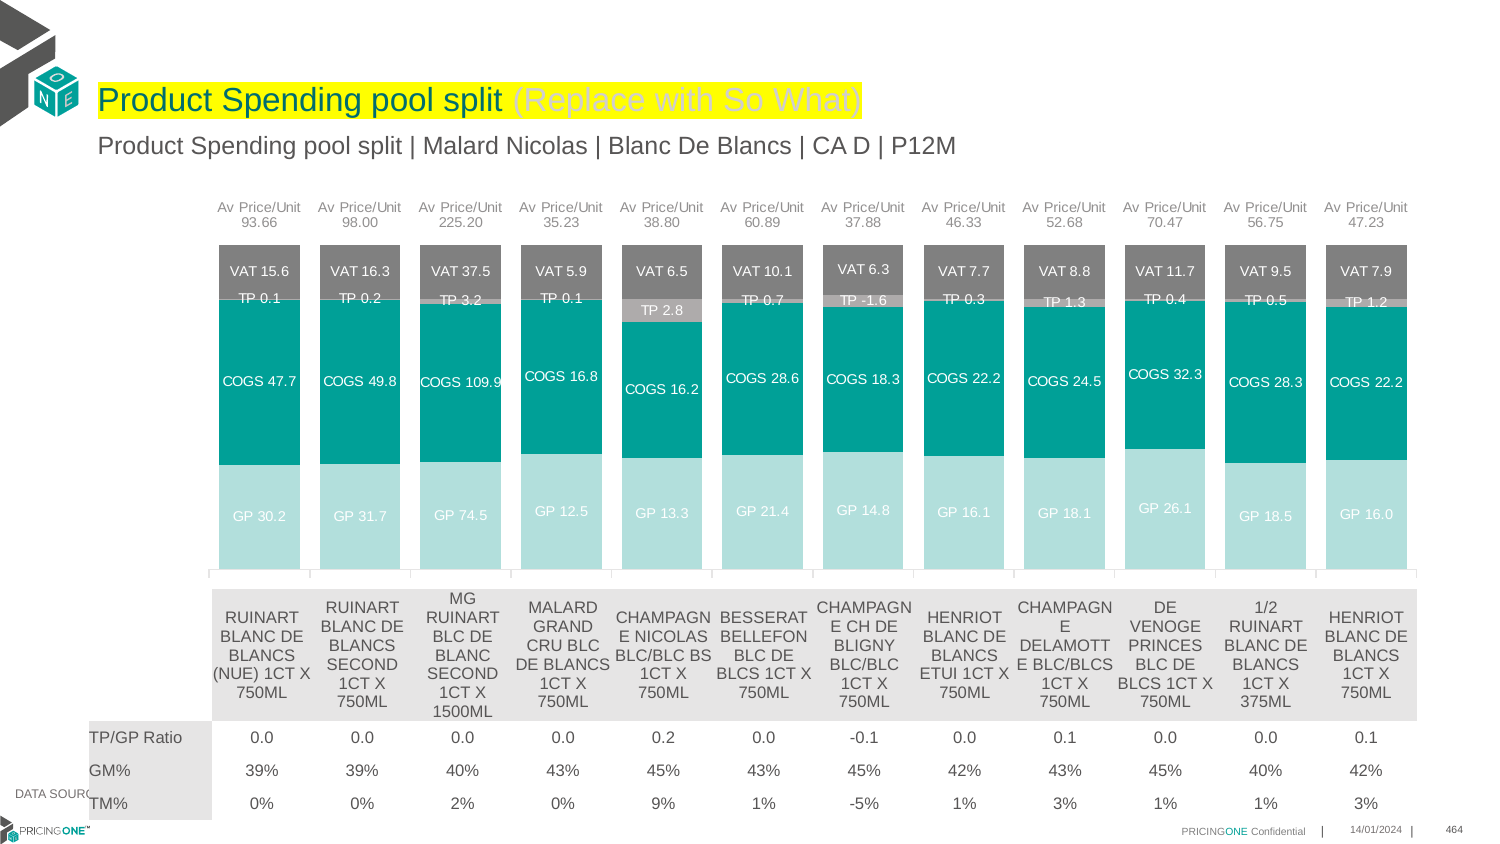

# Product Spending pool split (Replace with So What)
Product Spending pool split | Malard Nicolas | Blanc De Blancs | CA D | P12M

### Chart

| Category | GP | COGS | TP | VAT |
|---|---|---|---|---|
| Av Price/Unit 93.66 | 30.20870949152543 | 47.716115932203394 | 0.1289881355932181 | 15.610762711864417 |
| Av Price/Unit 98.00 | 31.72265995075913 | 49.753360279031604 | 0.1937239912460882 | 16.333948844207352 |
| Av Price/Unit 225.20 | 74.52362124352332 | 109.92799999999995 | 3.216772538860141 | 37.53367875647665 |
| Av Price/Unit 35.23 | 12.517985814054999 | 16.769055827149714 | 0.07204463844027842 | 5.871817255928995 |
| Av Price/Unit 38.80 | 13.328177029464824 | 16.205999999999996 | 2.8019624774503953 | 6.467227901383039 |
| Av Price/Unit 60.89 | 21.39883076923077 | 28.608273504273505 | 0.7336364672364653 | 10.148148148148145 |
| Av Price/Unit 37.88 | 14.809808357628766 | 18.317924878522838 | -1.5574384515711053 | 6.314058956916098 |
| Av Price/Unit 46.33 | 16.11150795755968 | 22.150591777188325 | 0.34311688770998927 | 7.721043324491597 |
| Av Price/Unit 52.68 | 18.127689660743133 | 24.513651050080778 | 1.256074474959611 | 8.779483037156705 |
| Av Price/Unit 70.47 | 26.116111711711717 | 32.252426126126124 | 0.3577523523523567 | 11.745245245245249 |
| Av Price/Unit 56.75 | 18.502632843137253 | 28.26613725490196 | 0.518811601307199 | 9.457516339869276 |
| Av Price/Unit 47.23 | 15.95994929577465 | 22.212171830985913 | 1.1862513302034472 | 7.871674491392798 |
|  | RUINART BLANC DE BLANCS (NUE) 1CT X 750ML | RUINART BLANC DE BLANCS SECOND 1CT X 750ML | MG RUINART BLC DE BLANC SECOND 1CT X 1500ML | MALARD GRAND CRU BLC DE BLANCS 1CT X 750ML | CHAMPAGNE NICOLAS BLC/BLC BS 1CT X 750ML | BESSERAT BELLEFON BLC DE BLCS 1CT X 750ML | CHAMPAGNE CH DE BLIGNY BLC/BLC 1CT X 750ML | HENRIOT BLANC DE BLANCS ETUI 1CT X 750ML | CHAMPAGNE DELAMOTTE BLC/BLCS 1CT X 750ML | DE VENOGE PRINCES BLC DE BLCS 1CT X 750ML | 1/2 RUINART BLANC DE BLANCS 1CT X 375ML | HENRIOT BLANC DE BLANCS 1CT X 750ML |
| --- | --- | --- | --- | --- | --- | --- | --- | --- | --- | --- | --- | --- |
| TP/GP Ratio | 0.0 | 0.0 | 0.0 | 0.0 | 0.2 | 0.0 | -0.1 | 0.0 | 0.1 | 0.0 | 0.0 | 0.1 |
| GM% | 39% | 39% | 40% | 43% | 45% | 43% | 45% | 42% | 43% | 45% | 40% | 42% |
| TM% | 0% | 0% | 2% | 0% | 9% | 1% | -5% | 1% | 3% | 1% | 1% | 3% |
DATA SOURCE: Client P&L

14/01/2024
464